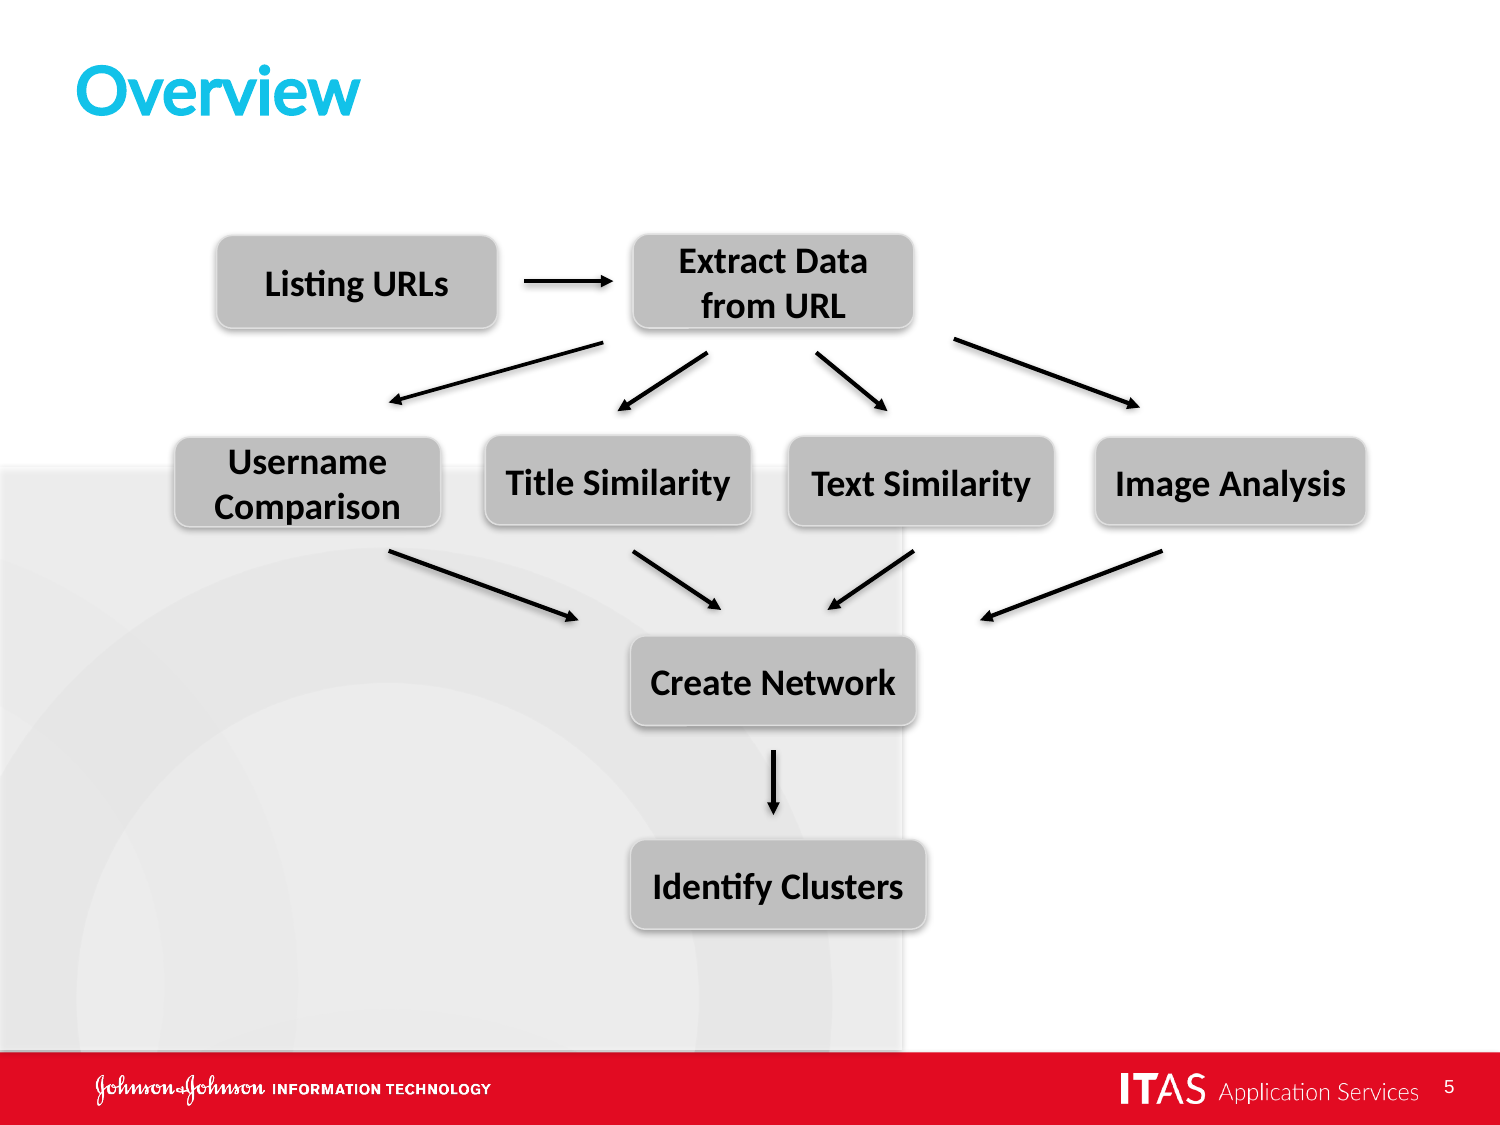

# Overview
Extract Data from URL
Listing URLs
Title Similarity
Text Similarity
Username Comparison
Image Analysis
Create Network
Identify Clusters